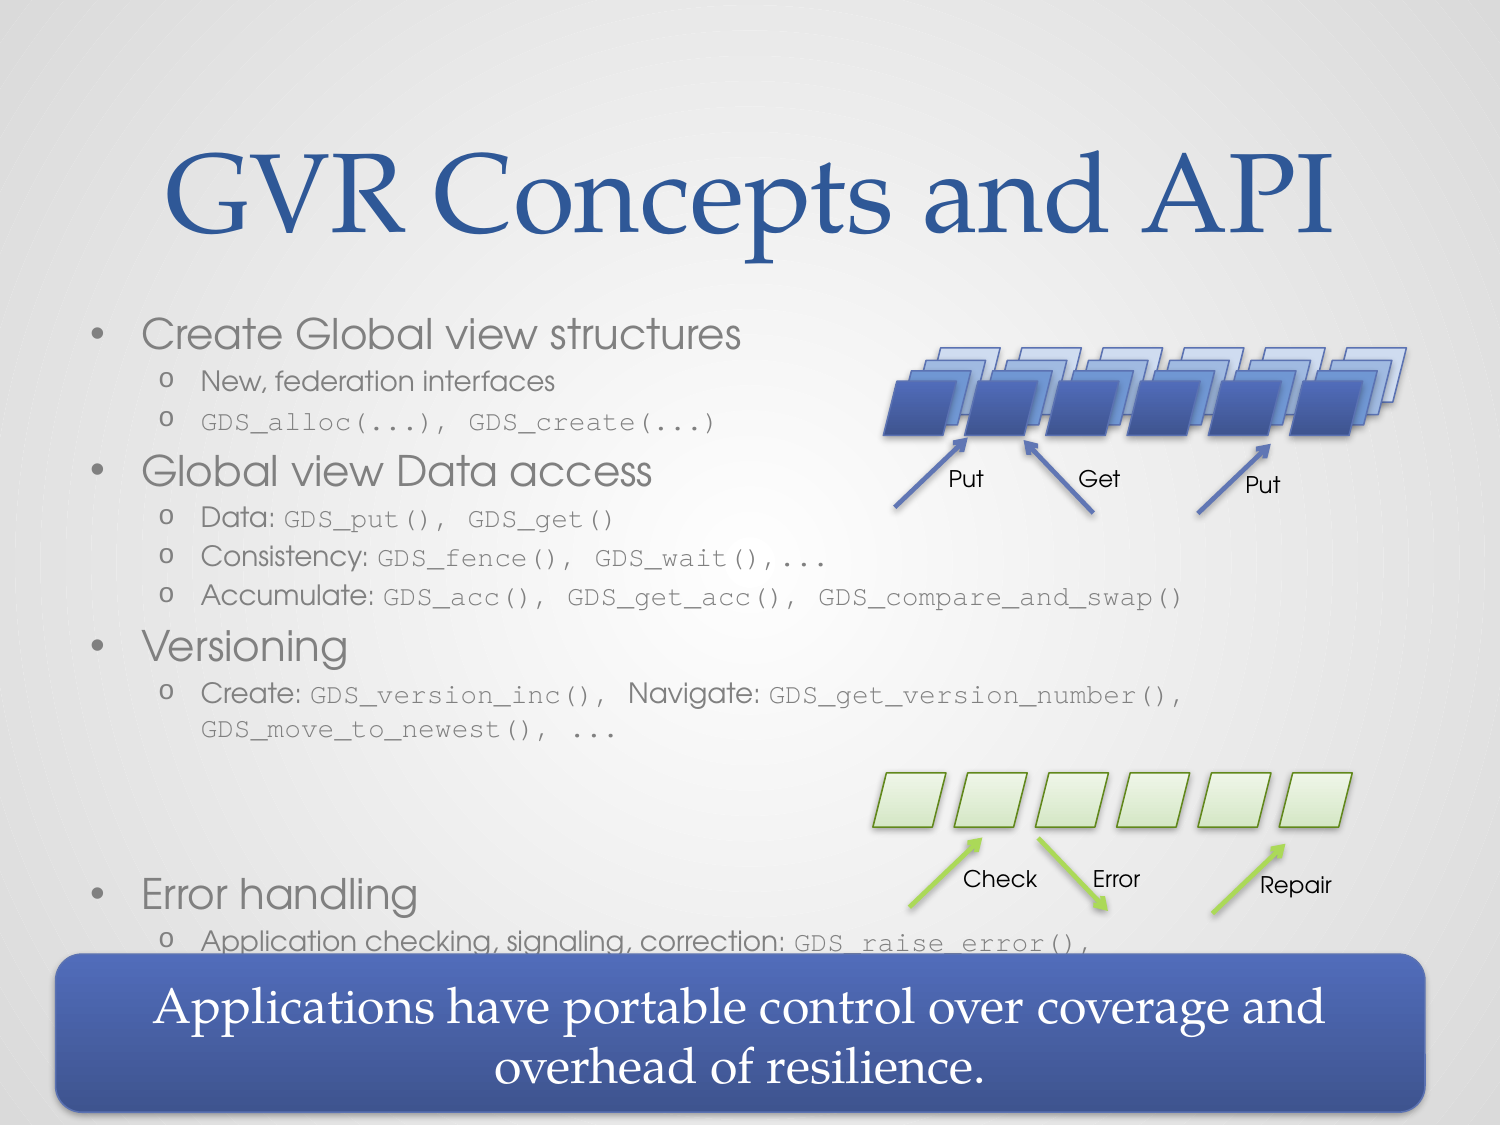

# GVR Concepts and API
Create Global view structures
New, federation interfaces
GDS_alloc(...), GDS_create(...)
Global view Data access
Data: GDS_put(), GDS_get()
Consistency: GDS_fence(), GDS_wait(),...
Accumulate: GDS_acc(), GDS_get_acc(), GDS_compare_and_swap()
Versioning
Create: GDS_version_inc(), Navigate: GDS_get_version_number(), GDS_move_to_newest(), ...

Error handling
Application checking, signaling, correction: GDS_raise_error(), GDS_register_local_error_handler()...
System signaling, integrated recovery: GDS_raise_error(), GDS_resume()

Get
Put
Put

Error
Check
Repair
Applications have portable control over coverage and overhead of resilience.
(c) Andrew A. Chien
June 1, 2015